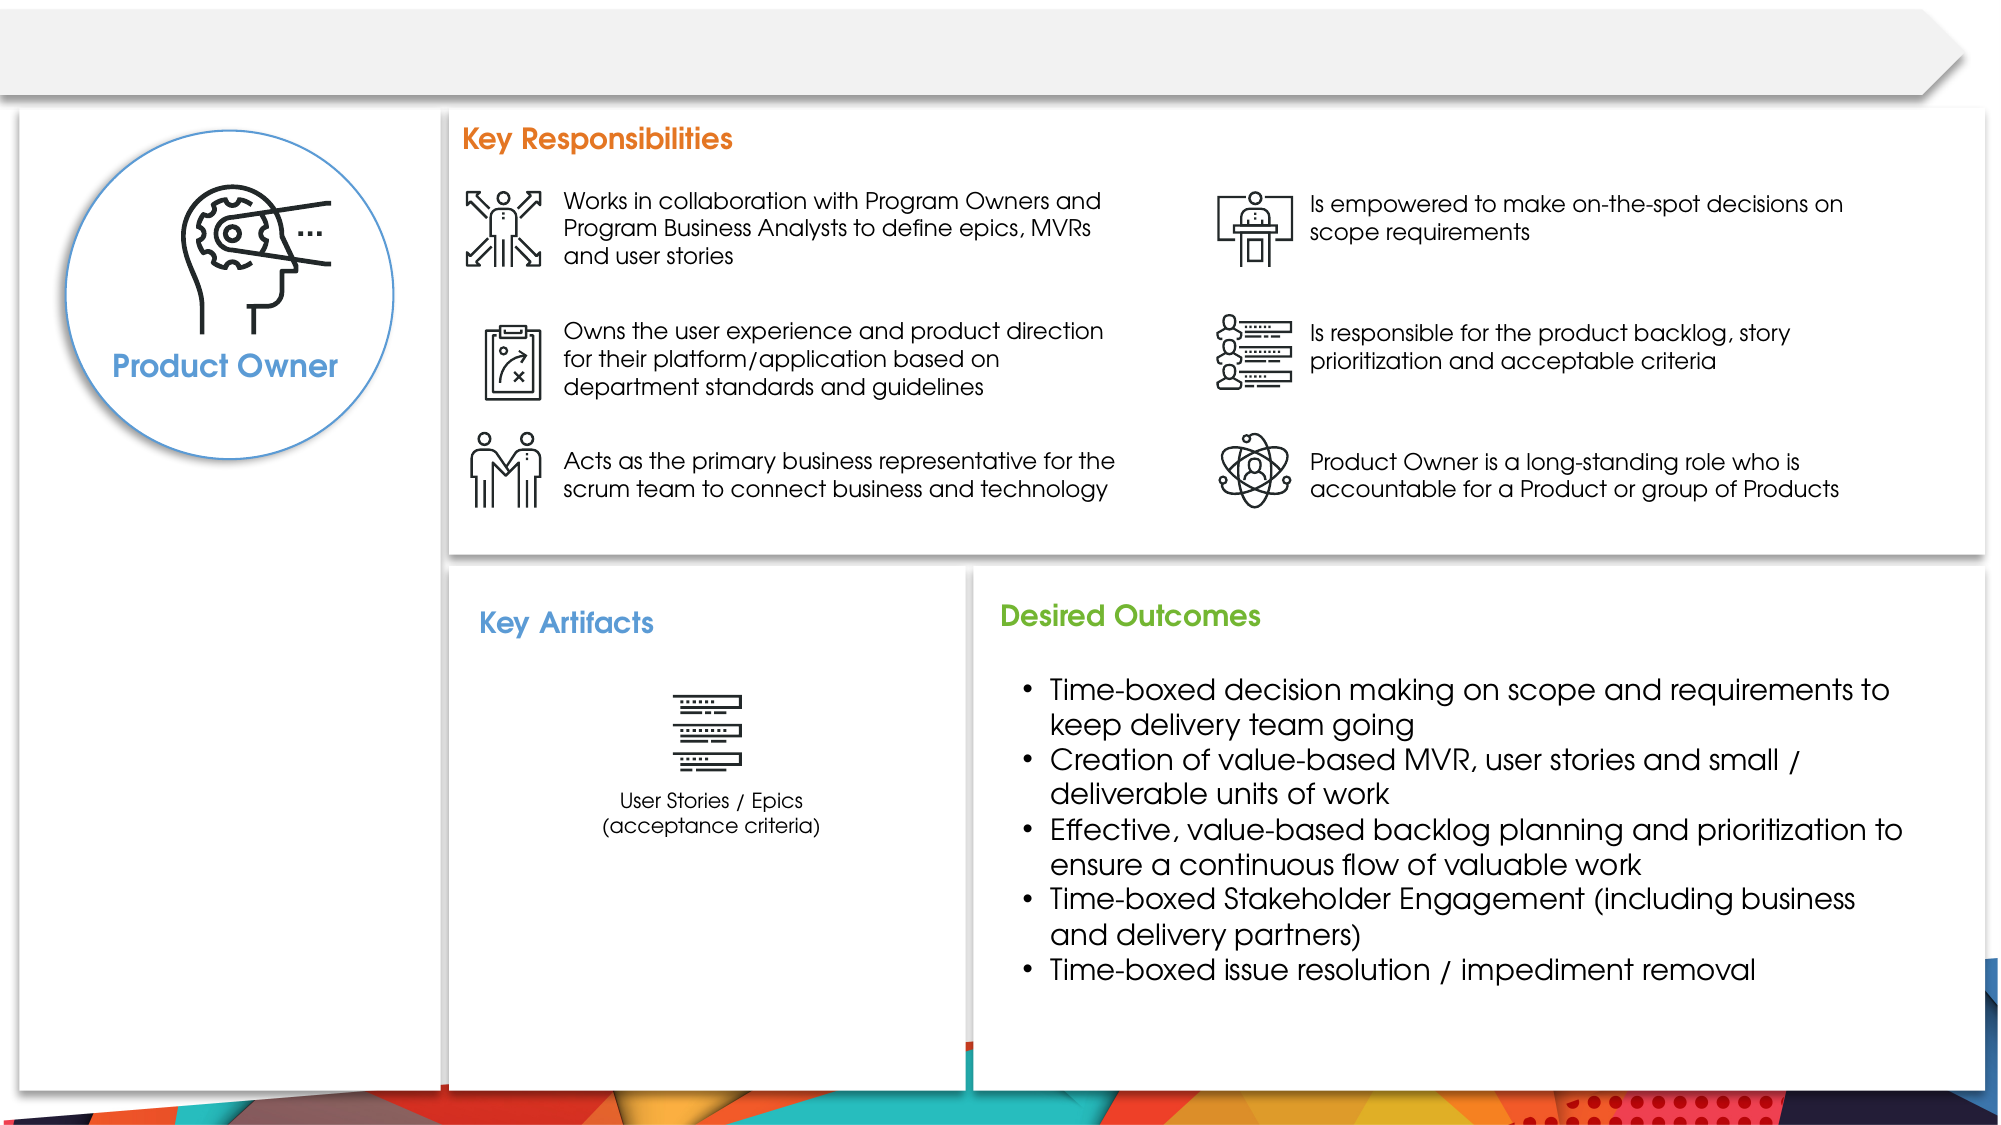

Key Responsibilities

Works in collaboration with Program Owners and Program Business Analysts to define epics, MVRs and user stories

Is empowered to make on-the-spot decisions on scope requirements

Owns the user experience and product direction for their platform/application based on department standards and guidelines

Is responsible for the product backlog, story prioritization and acceptable criteria

Product Owner
Acts as the primary business representative for the scrum team to connect business and technology

Product Owner is a long-standing role who is accountable for a Product or group of Products

Desired Outcomes
Key Artifacts
Time-boxed decision making on scope and requirements to keep delivery team going
Creation of value-based MVR, user stories and small / deliverable units of work
Effective, value-based backlog planning and prioritization to ensure a continuous flow of valuable work
Time-boxed Stakeholder Engagement (including business and delivery partners)
Time-boxed issue resolution / impediment removal

User Stories / Epics (acceptance criteria)